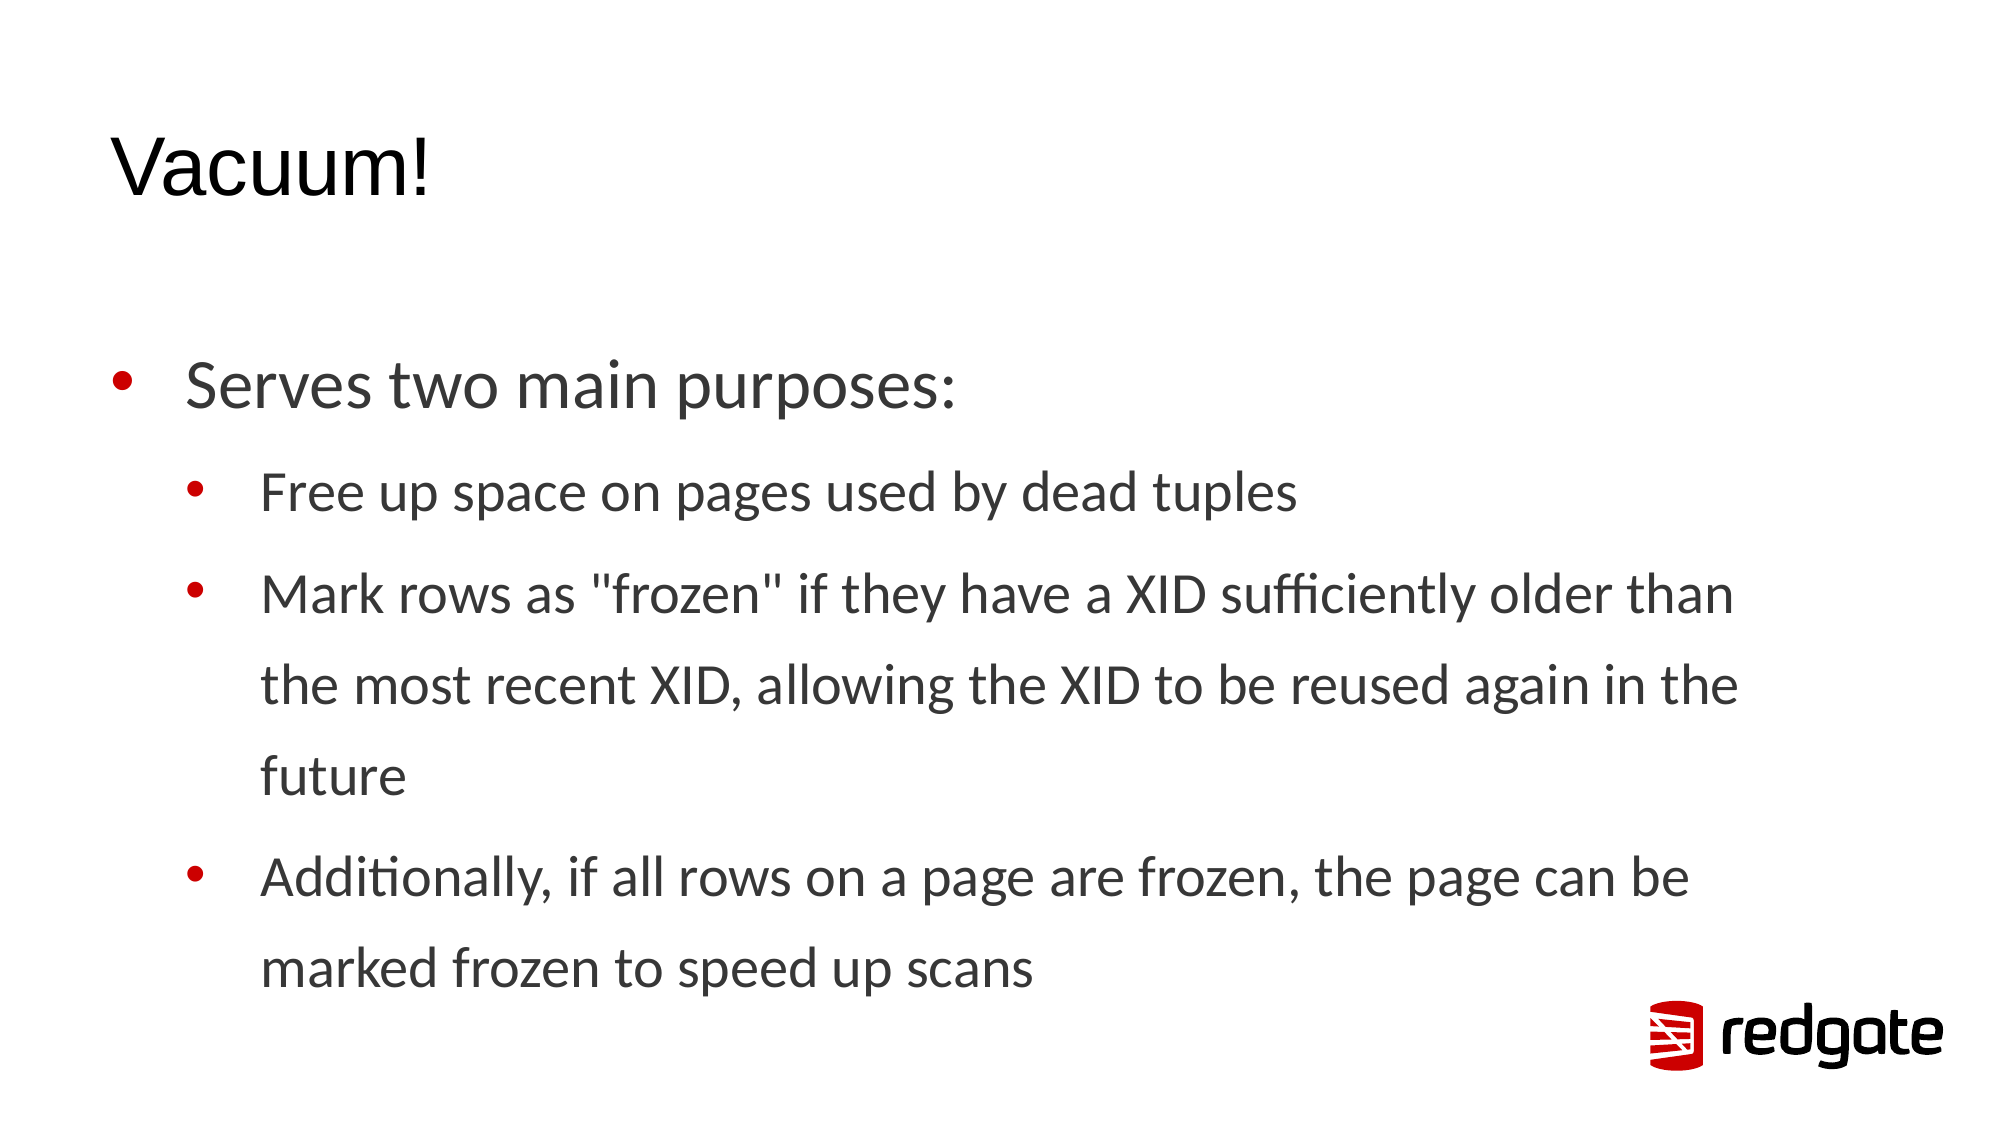

# Vacuum!
Serves two main purposes:
Free up space on pages used by dead tuples
Mark rows as "frozen" if they have a XID sufficiently older than the most recent XID, allowing the XID to be reused again in the future
Additionally, if all rows on a page are frozen, the page can be marked frozen to speed up scans